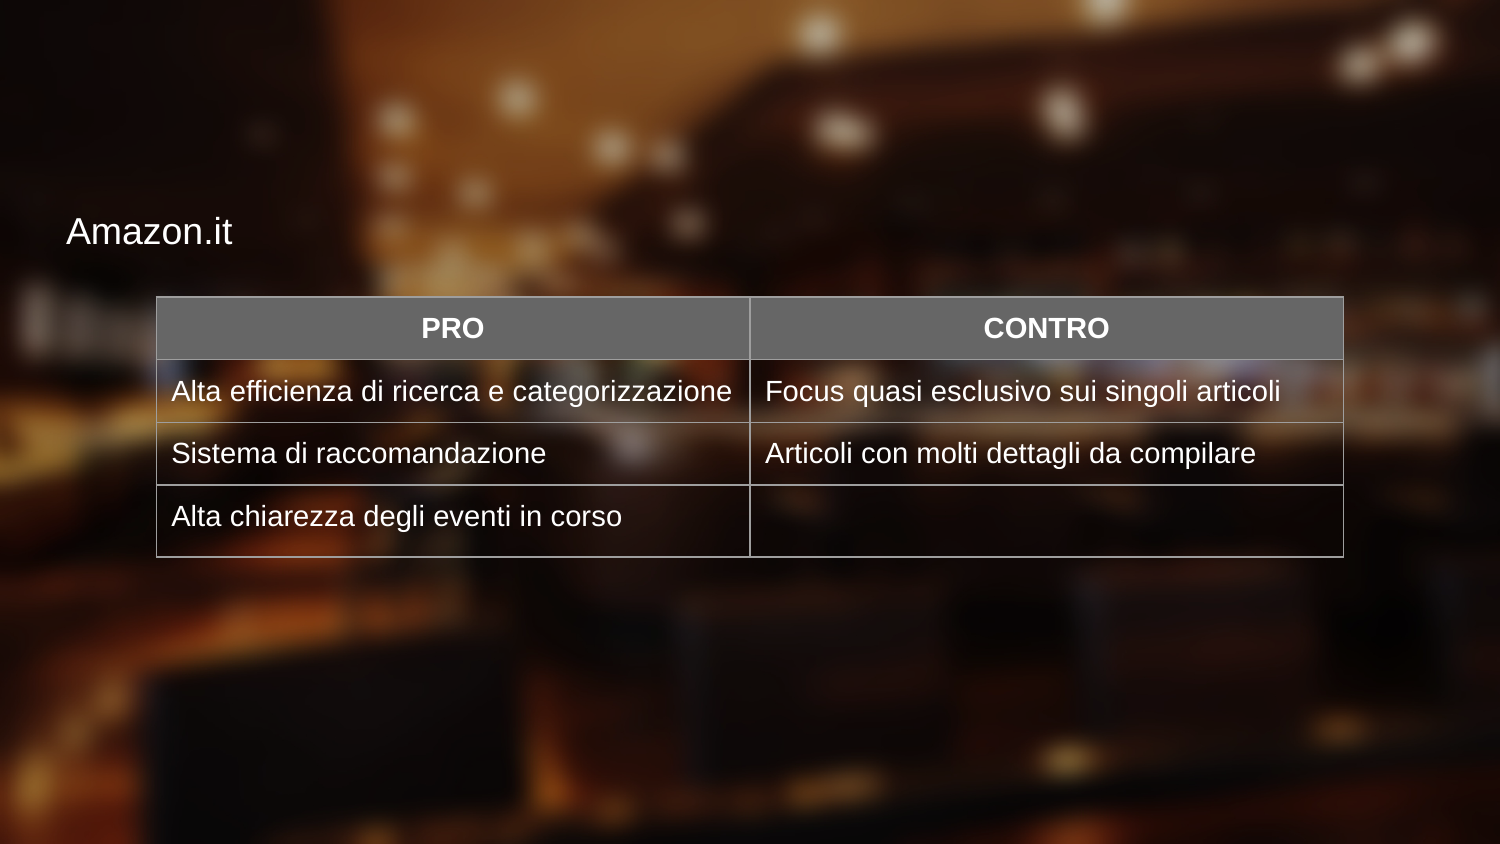

Amazon.it

| PRO | CONTRO |
| --- | --- |
| Alta efficienza di ricerca e categorizzazione | Focus quasi esclusivo sui singoli articoli |
| Sistema di raccomandazione | Articoli con molti dettagli da compilare |
| Alta chiarezza degli eventi in corso |  |